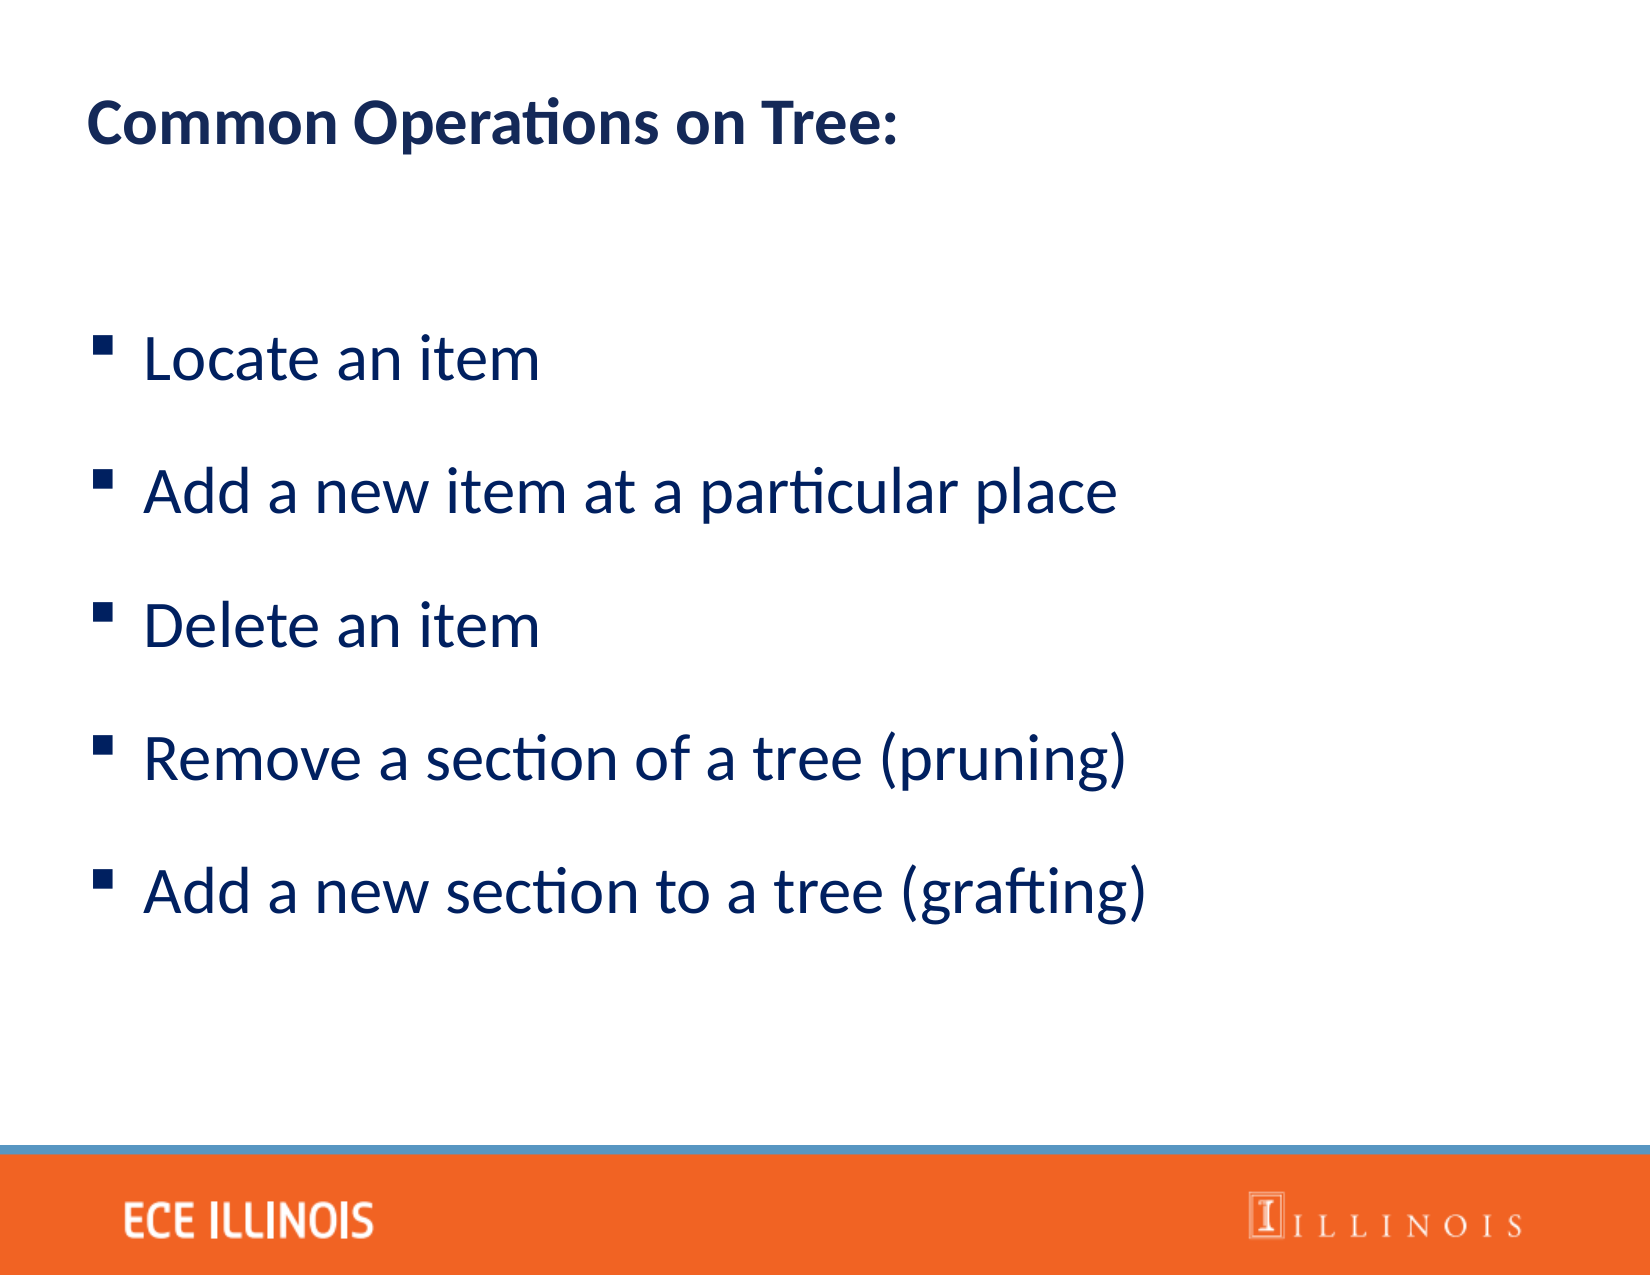

Common Operations on Tree:
Locate an item
Add a new item at a particular place
Delete an item
Remove a section of a tree (pruning)
Add a new section to a tree (grafting)